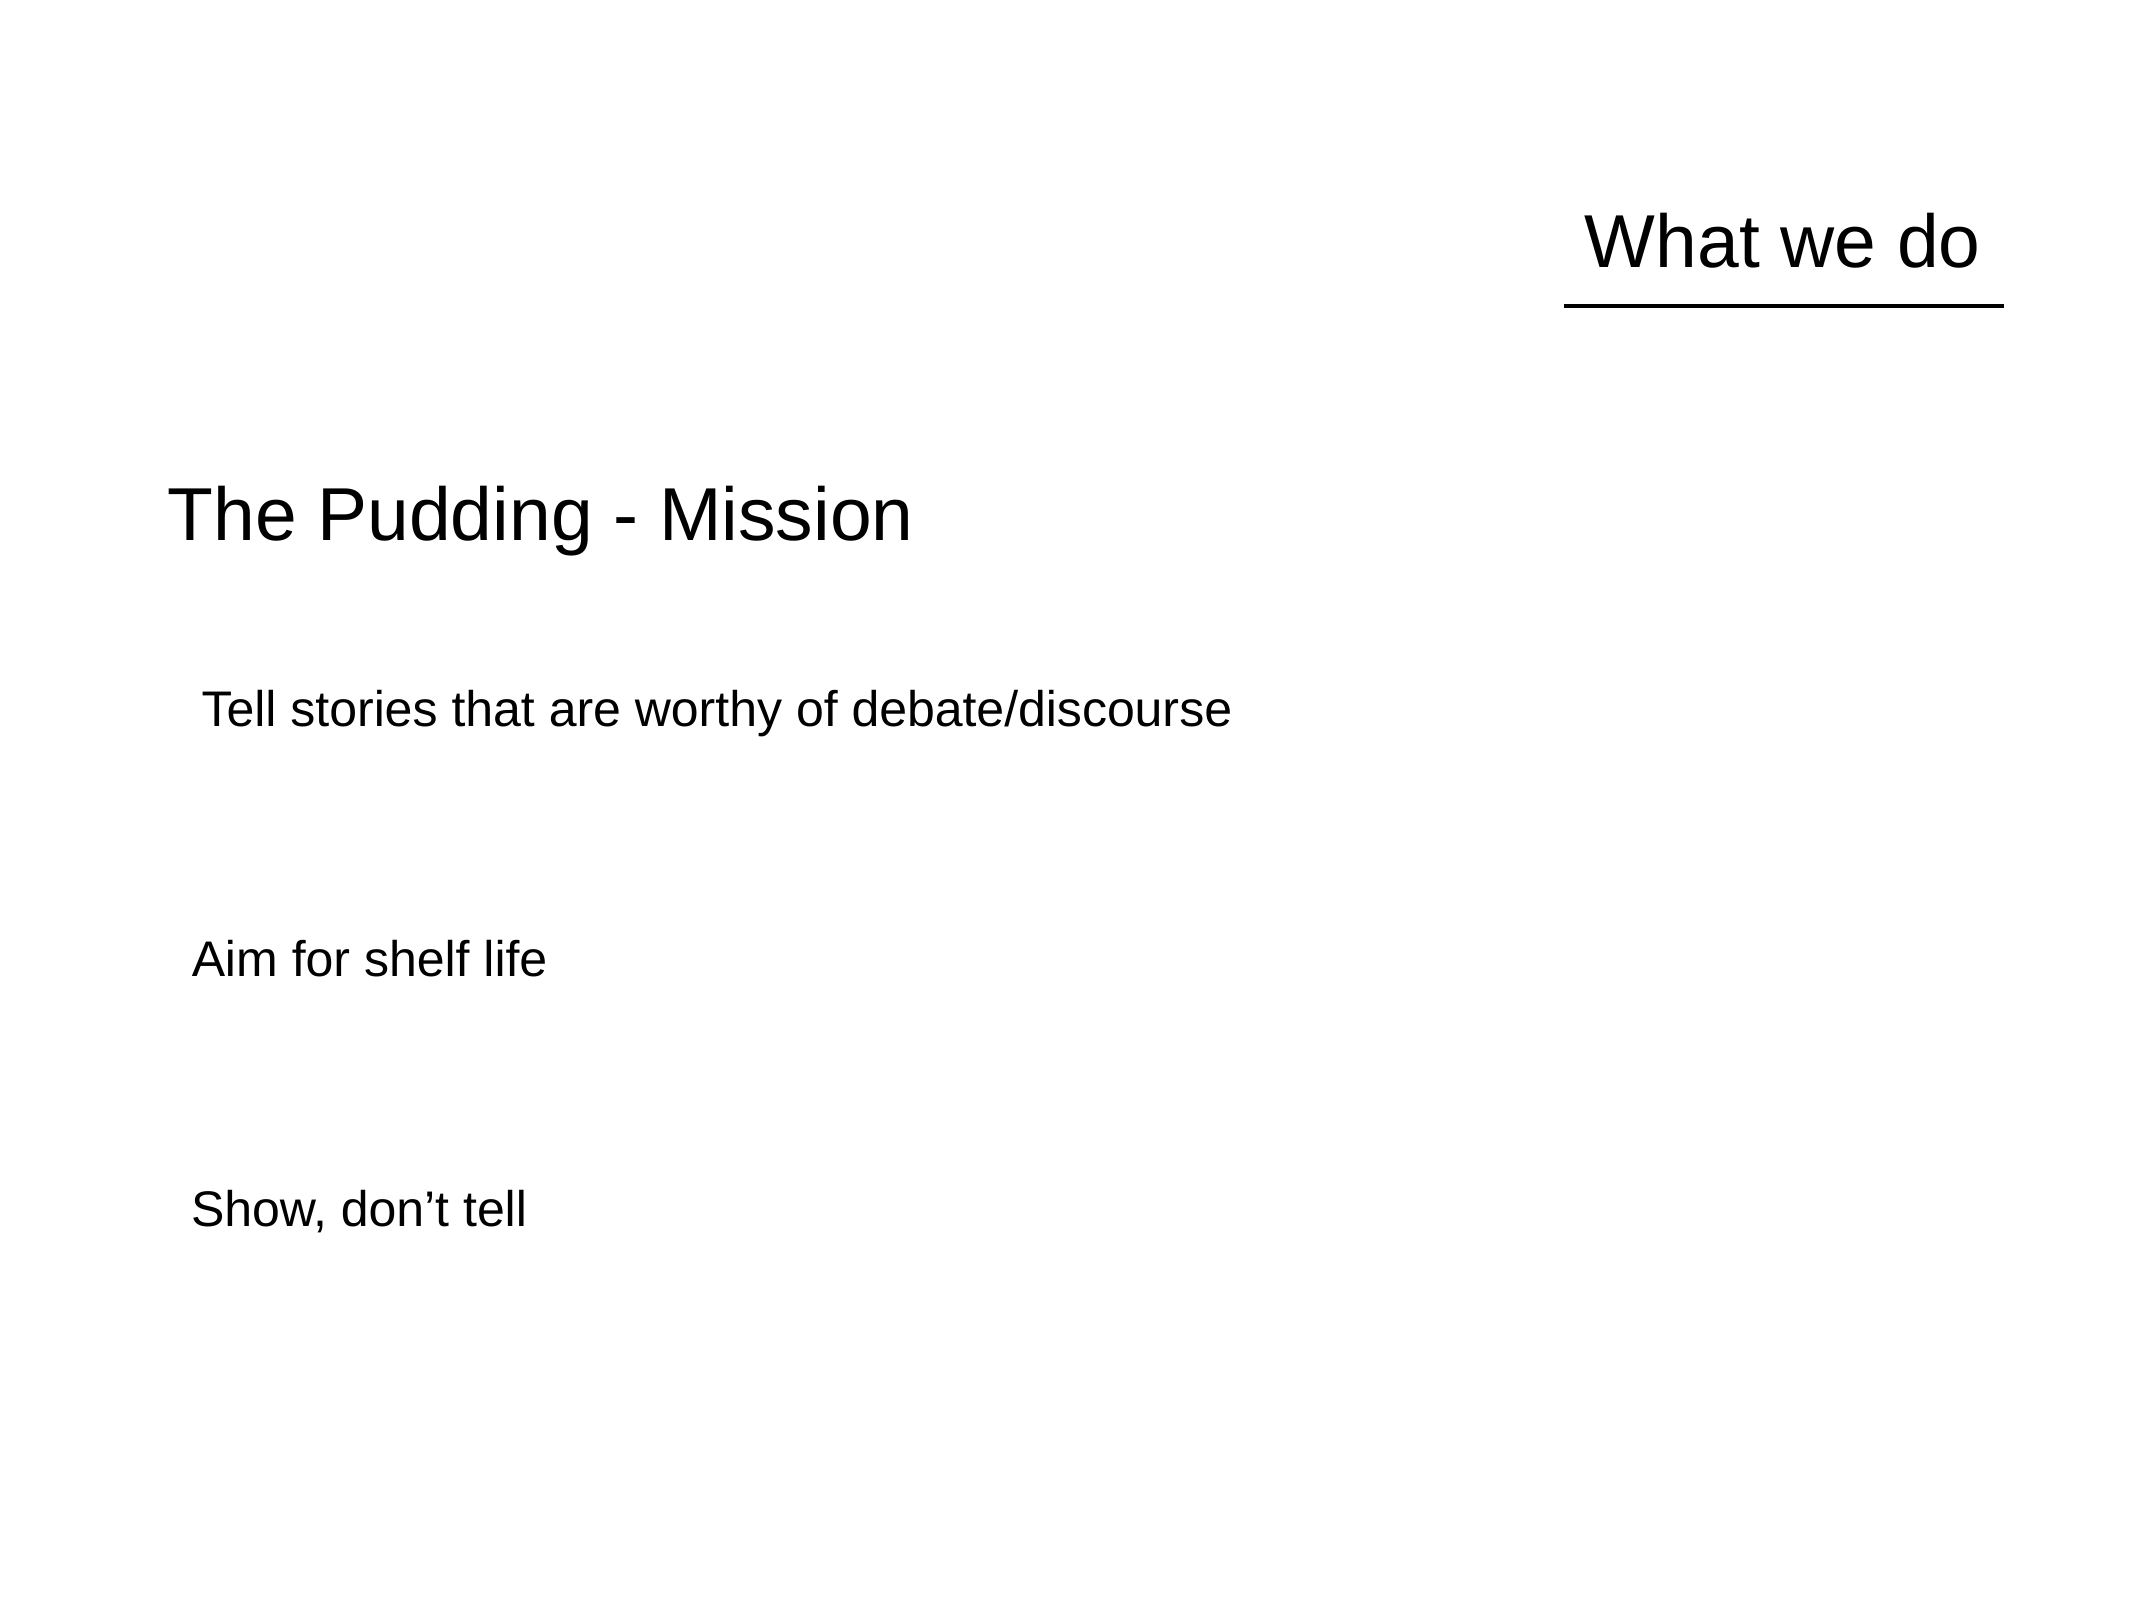

What we do

The Pudding - Mission
Tell stories that are worthy of debate/discourse
Aim for shelf life
Show, don’t tell